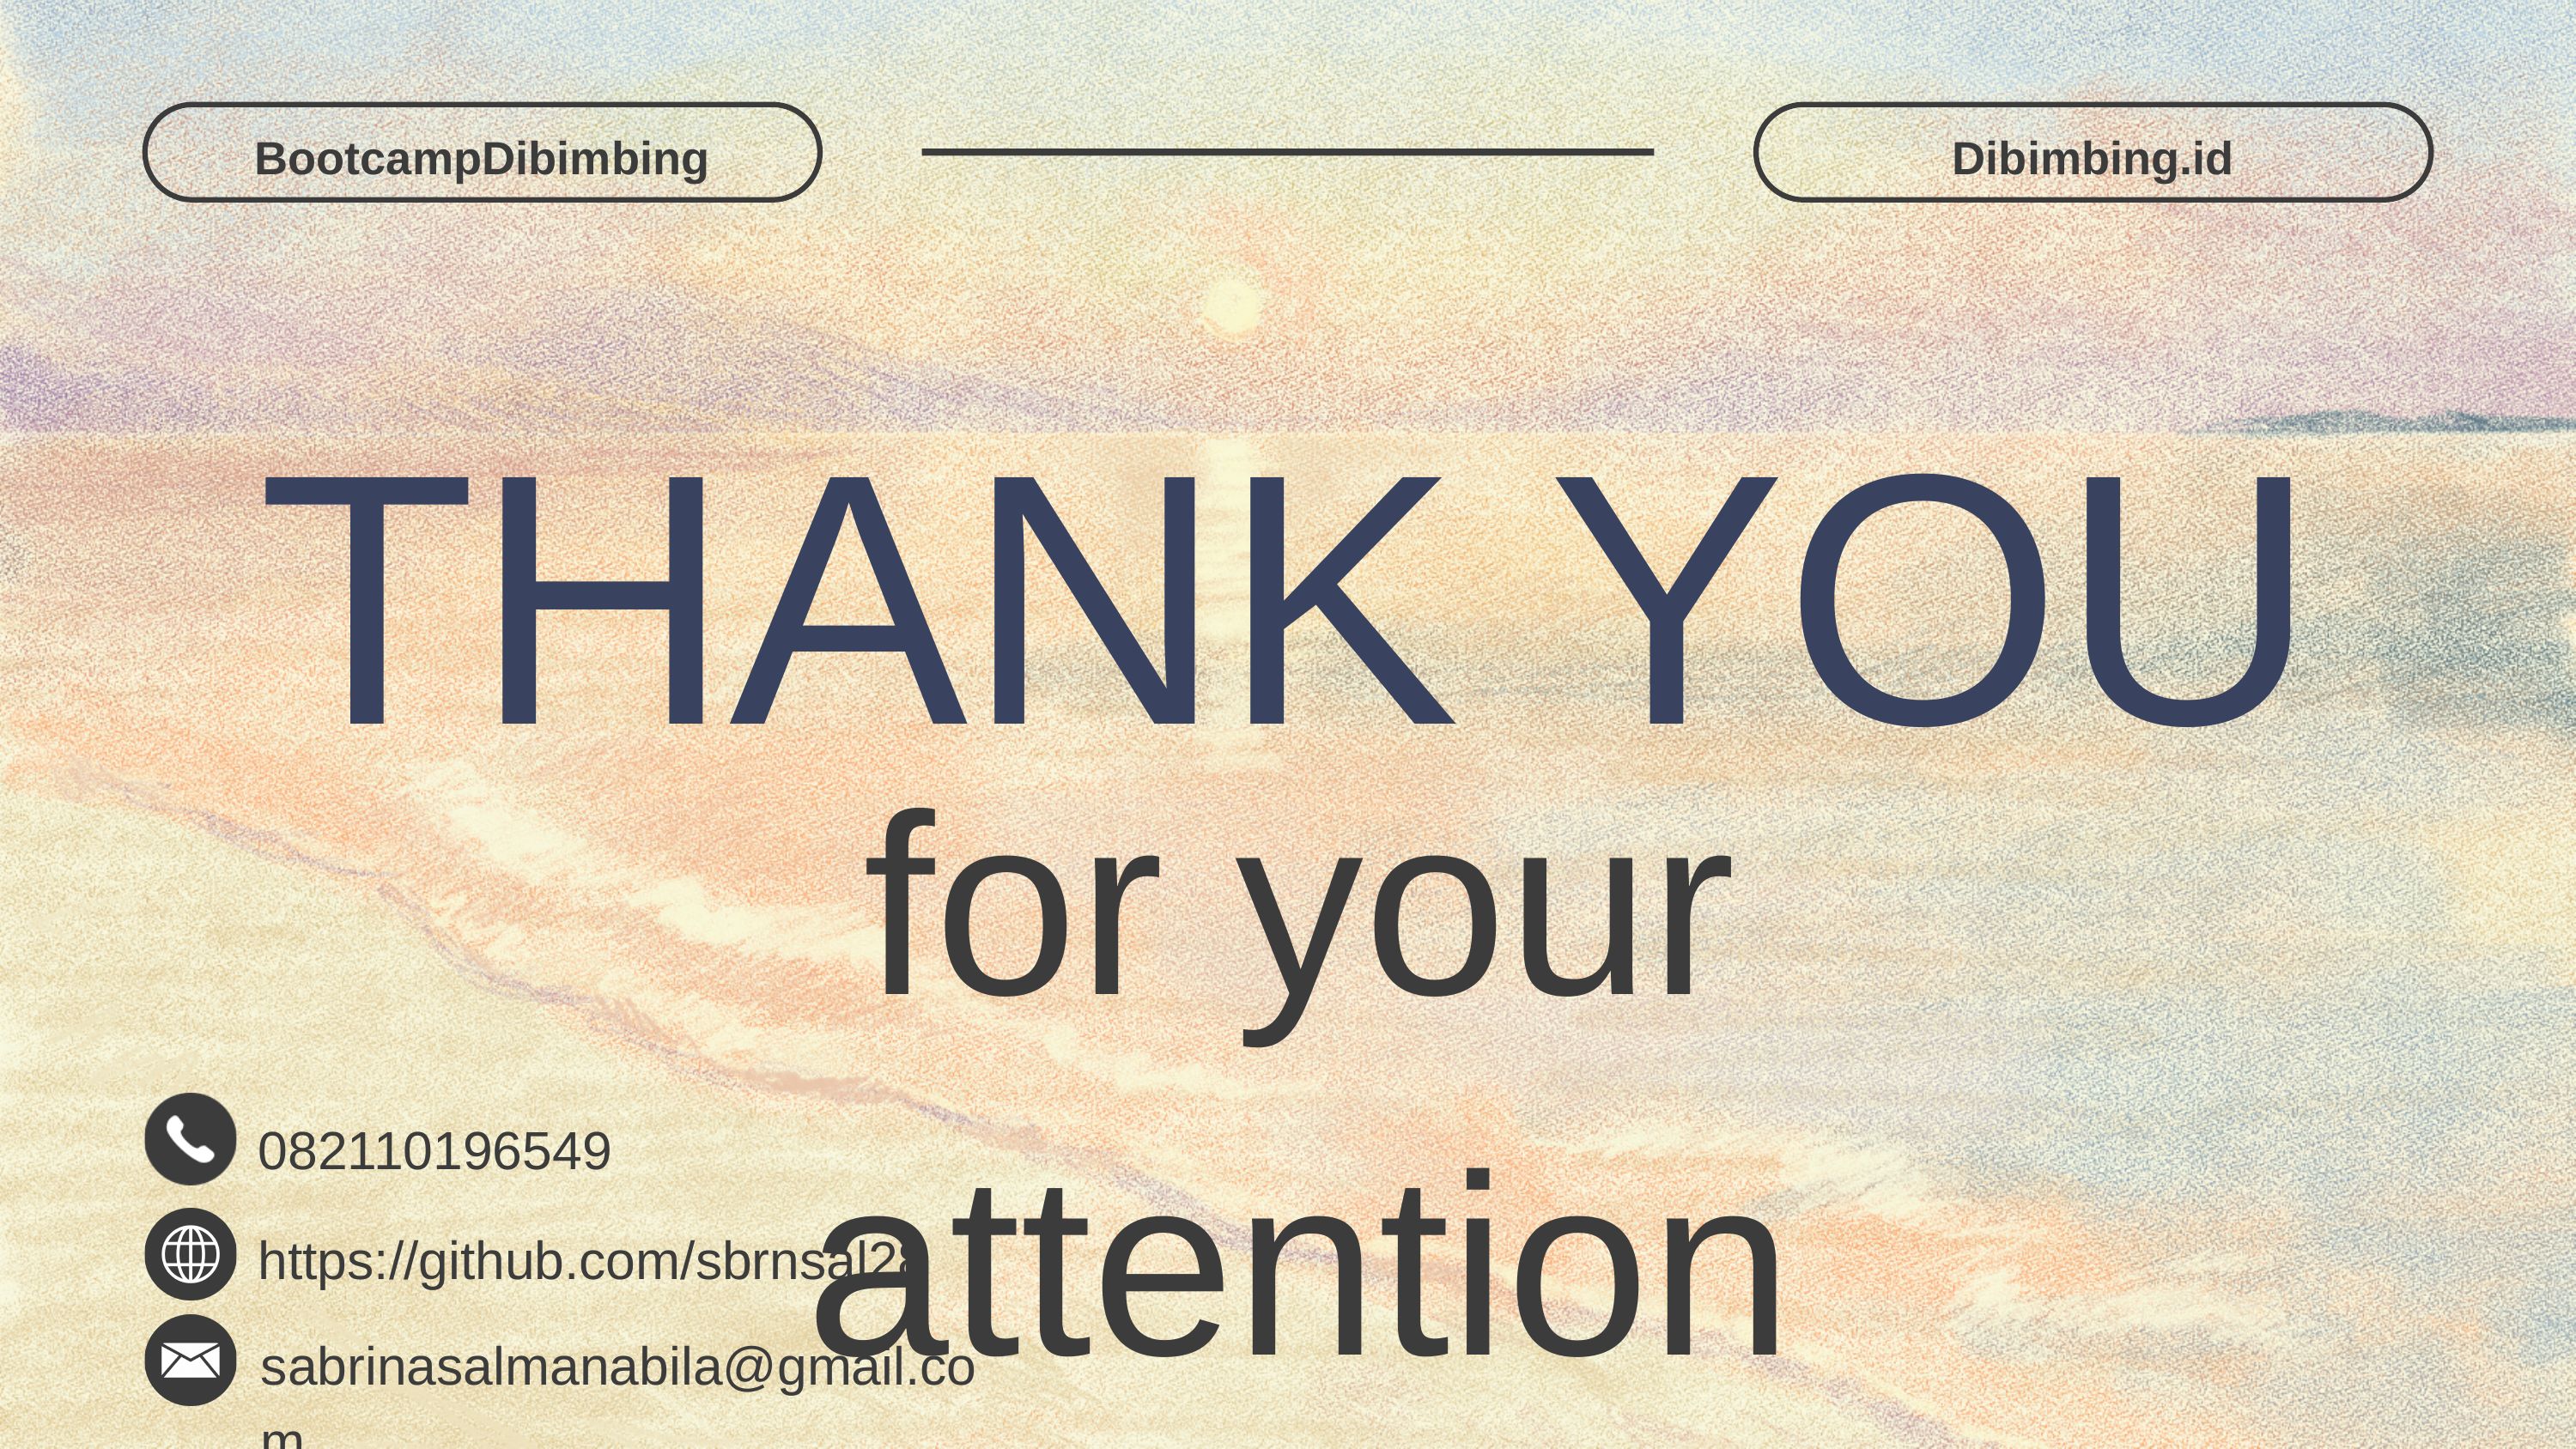

BootcampDibimbing
Dibimbing.id

THANK YOU
for your attention

082110196549

https://github.com/sbrnsal28

sabrinasalmanabila@gmail.com